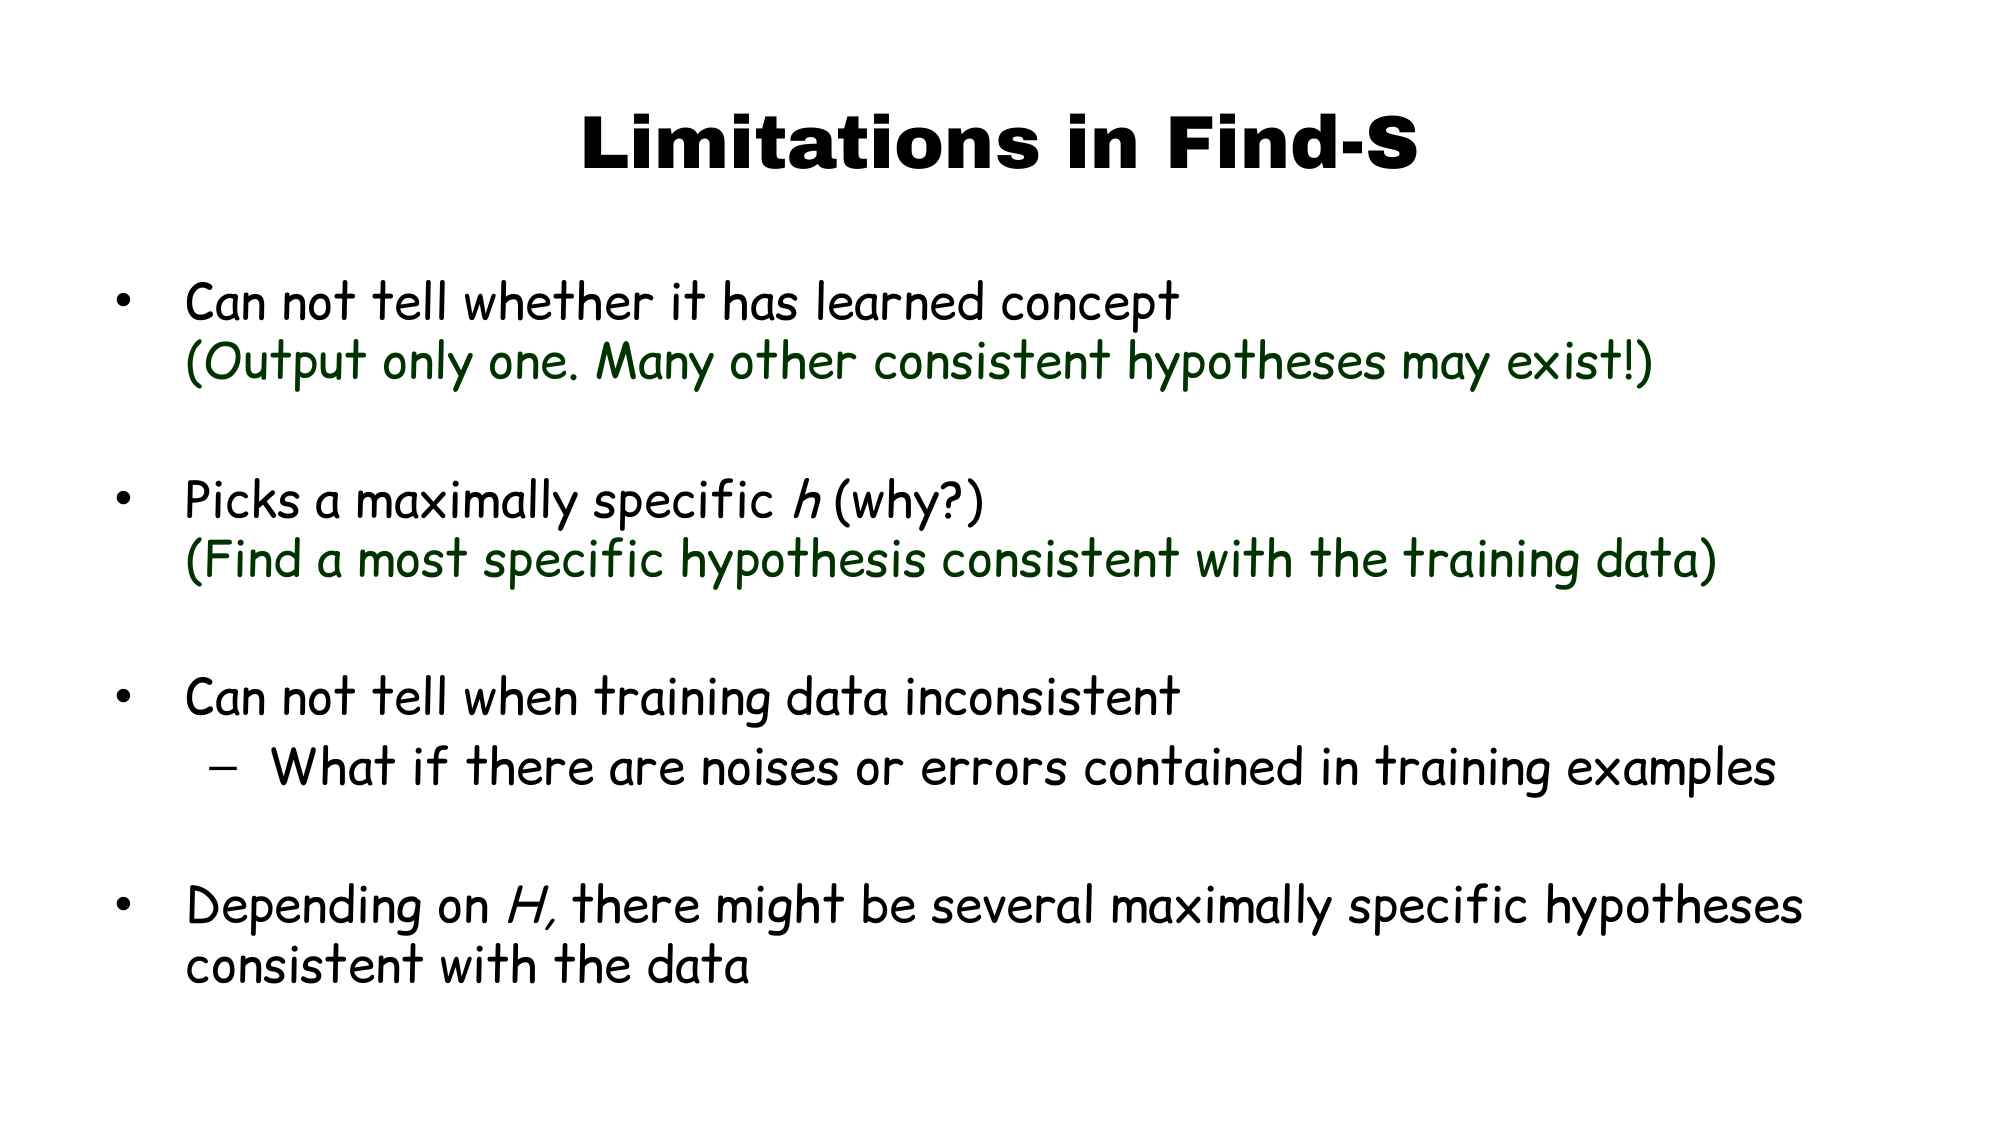

# Limitations in Find-S
Can not tell whether it has learned concept
(Output only one. Many other consistent hypotheses may exist!)

Picks a maximally specific h (why?)
(Find a most specific hypothesis consistent with the training data)

Can not tell when training data inconsistent
What if there are noises or errors contained in training examples

Depending on H, there might be several maximally specific hypotheses consistent with the data